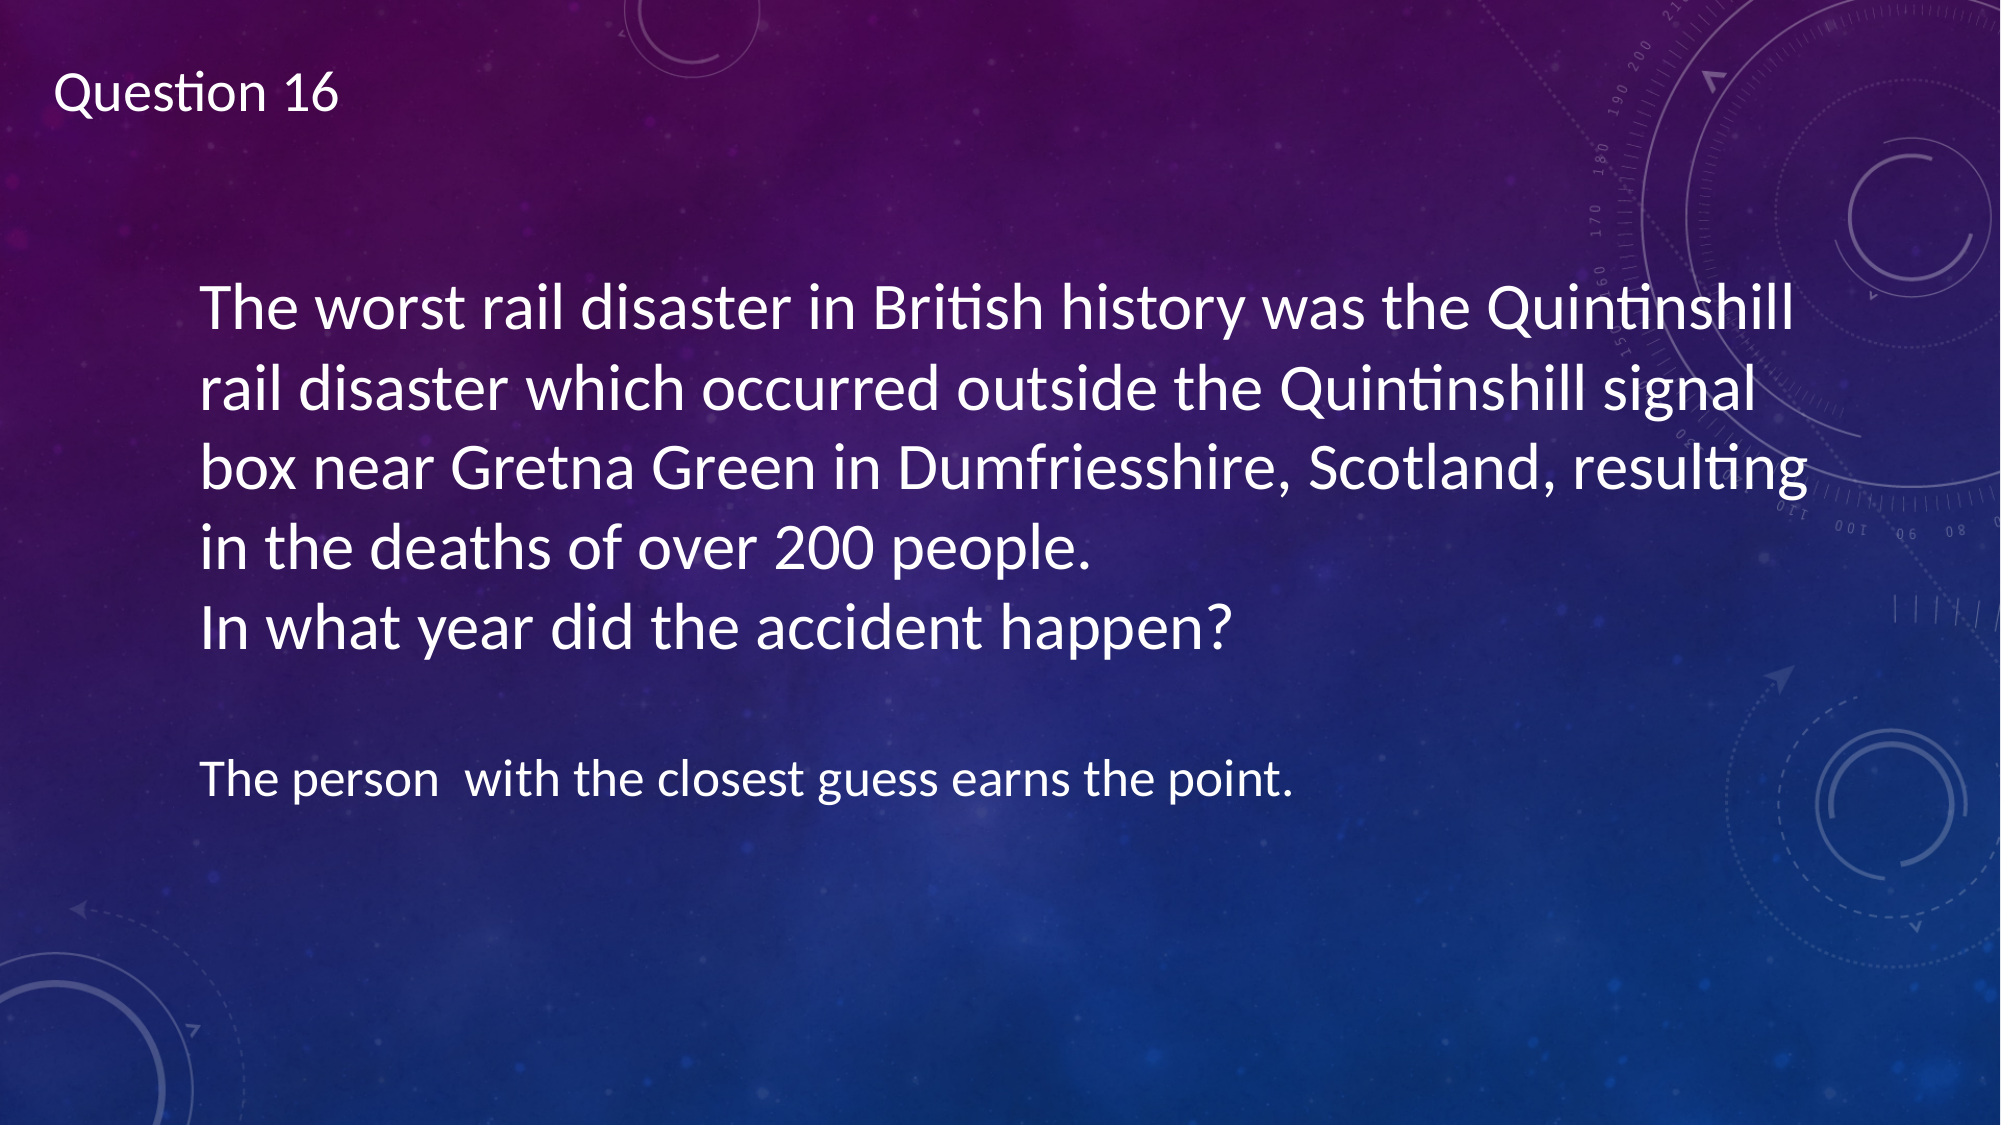

Question 16
The worst rail disaster in British history was the Quintinshill rail disaster which occurred outside the Quintinshill signal box near Gretna Green in Dumfriesshire, Scotland, resulting in the deaths of over 200 people.
In what year did the accident happen?
The person  with the closest guess earns the point.